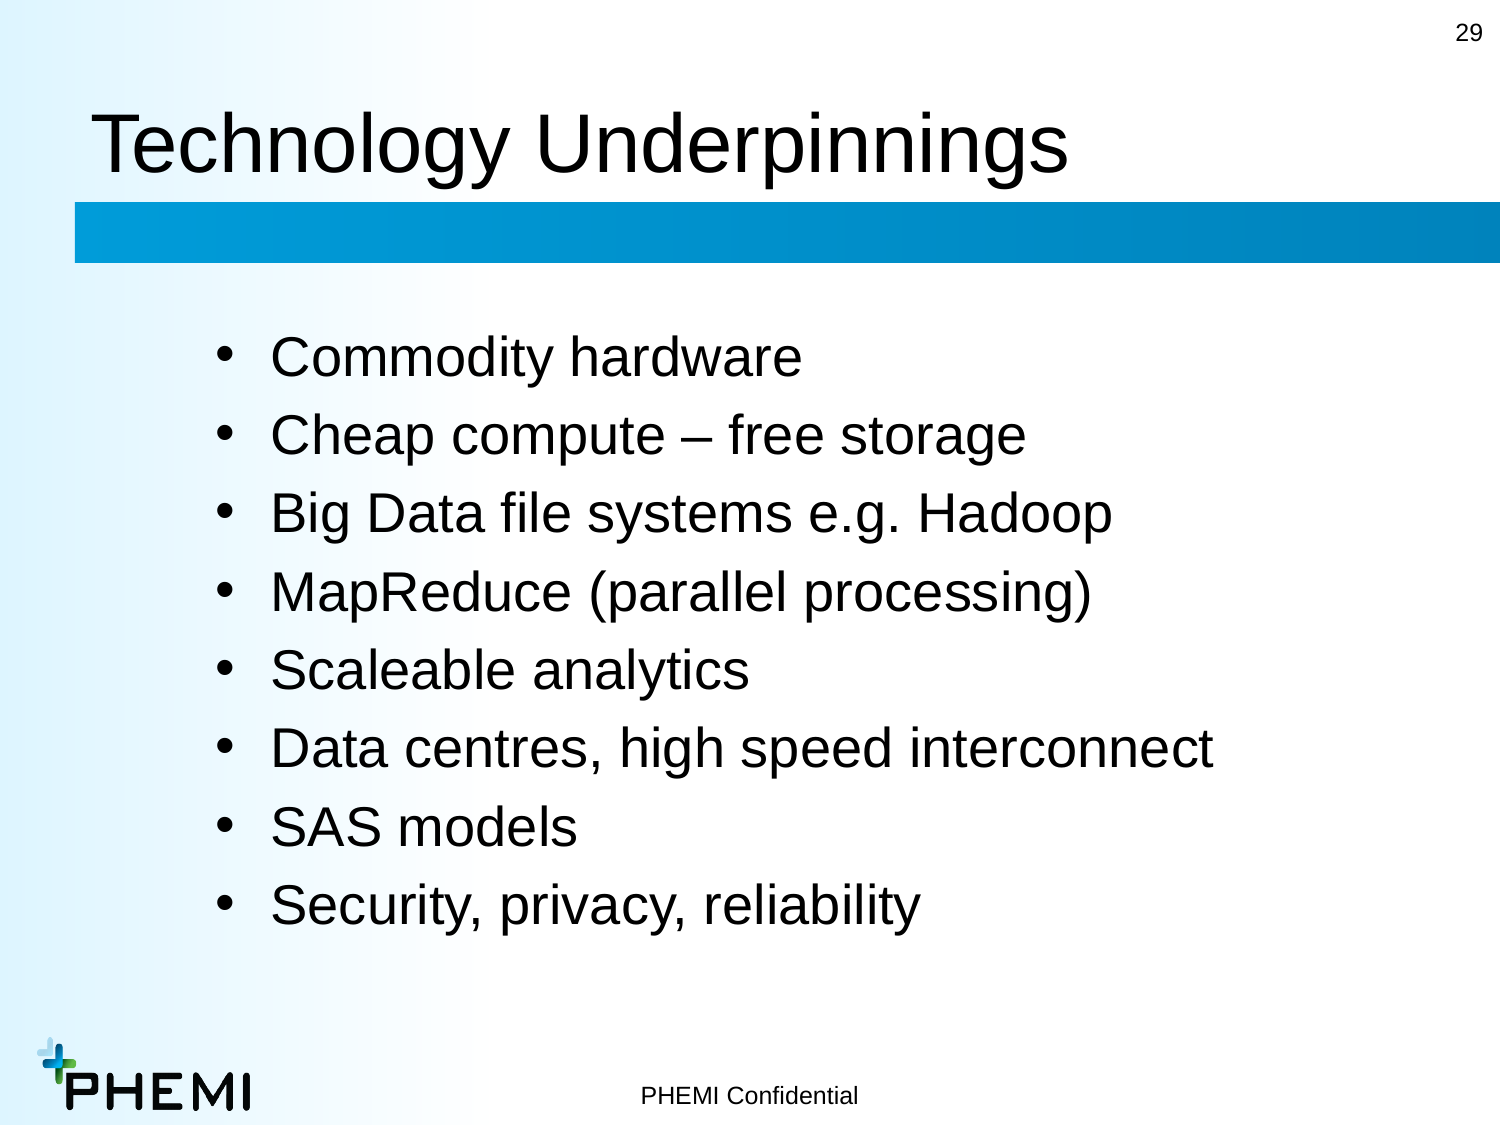

29
# Technology Underpinnings
Commodity hardware
Cheap compute – free storage
Big Data file systems e.g. Hadoop
MapReduce (parallel processing)
Scaleable analytics
Data centres, high speed interconnect
SAS models
Security, privacy, reliability